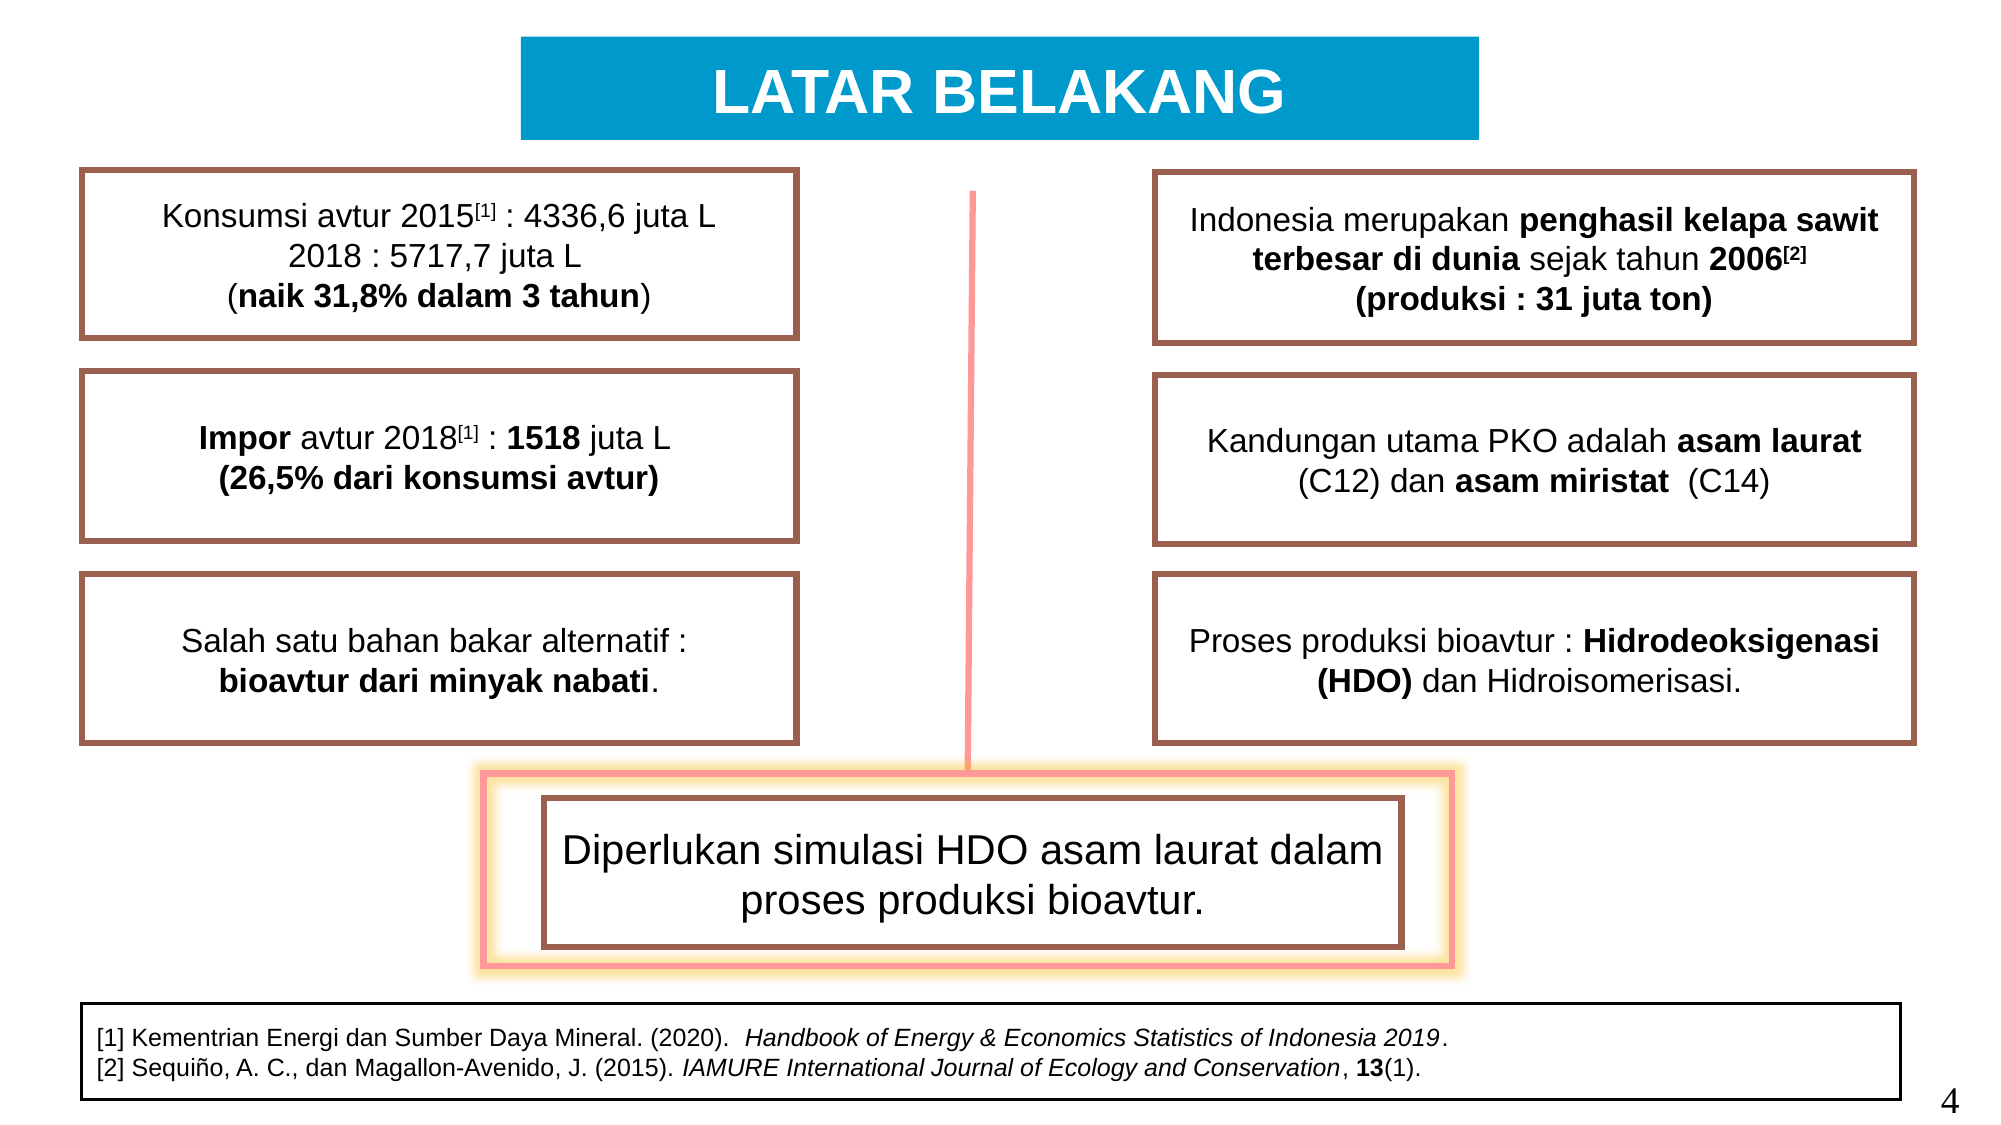

LATAR BELAKANG
Konsumsi avtur 2015[1] : 4336,6 juta L
2018 : 5717,7 juta L
(naik 31,8% dalam 3 tahun)
Indonesia merupakan penghasil kelapa sawit terbesar di dunia sejak tahun 2006[2]
(produksi : 31 juta ton)
Impor avtur 2018[1] : 1518 juta L
(26,5% dari konsumsi avtur)
Kandungan utama PKO adalah asam laurat (C12) dan asam miristat  (C14)
Salah satu bahan bakar alternatif :
bioavtur dari minyak nabati.
Proses produksi bioavtur : Hidrodeoksigenasi (HDO) dan Hidroisomerisasi.

Diperlukan simulasi HDO asam laurat dalam proses produksi bioavtur.
[1] Kementrian Energi dan Sumber Daya Mineral. (2020).  Handbook of Energy & Economics Statistics of Indonesia 2019.
[2] Sequiño, A. C., dan Magallon-Avenido, J. (2015). IAMURE International Journal of Ecology and Conservation, 13(1).
4